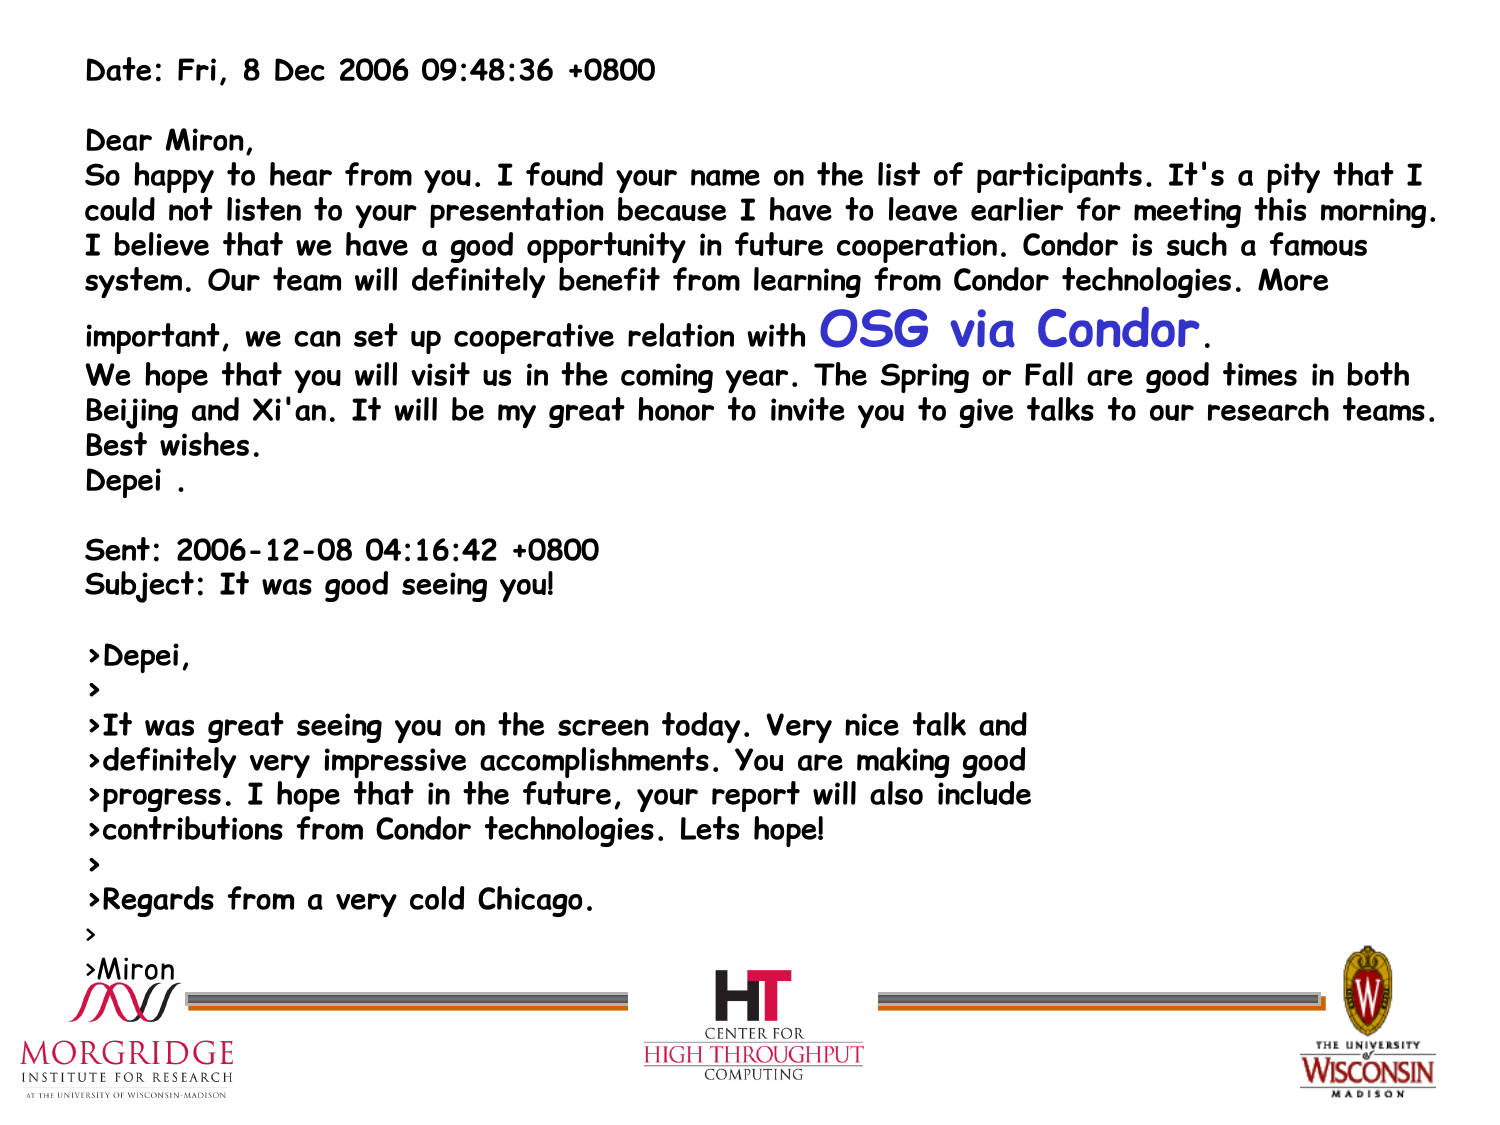

Date: Fri, 8 Dec 2006 09:48:36 +0800
Dear Miron,
So happy to hear from you. I found your name on the list of participants. It's a pity that I could not listen to your presentation because I have to leave earlier for meeting this morning.
I believe that we have a good opportunity in future cooperation. Condor is such a famous system. Our team will definitely benefit from learning from Condor technologies. More important, we can set up cooperative relation with OSG via Condor.
We hope that you will visit us in the coming year. The Spring or Fall are good times in both Beijing and Xi'an. It will be my great honor to invite you to give talks to our research teams.
Best wishes.
Depei .
Sent: 2006-12-08 04:16:42 +0800
Subject: It was good seeing you!
>Depei,
>
>It was great seeing you on the screen today. Very nice talk and
>definitely very impressive accomplishments. You are making good
>progress. I hope that in the future, your report will also include
>contributions from Condor technologies. Lets hope!
>
>Regards from a very cold Chicago.
>
>Miron